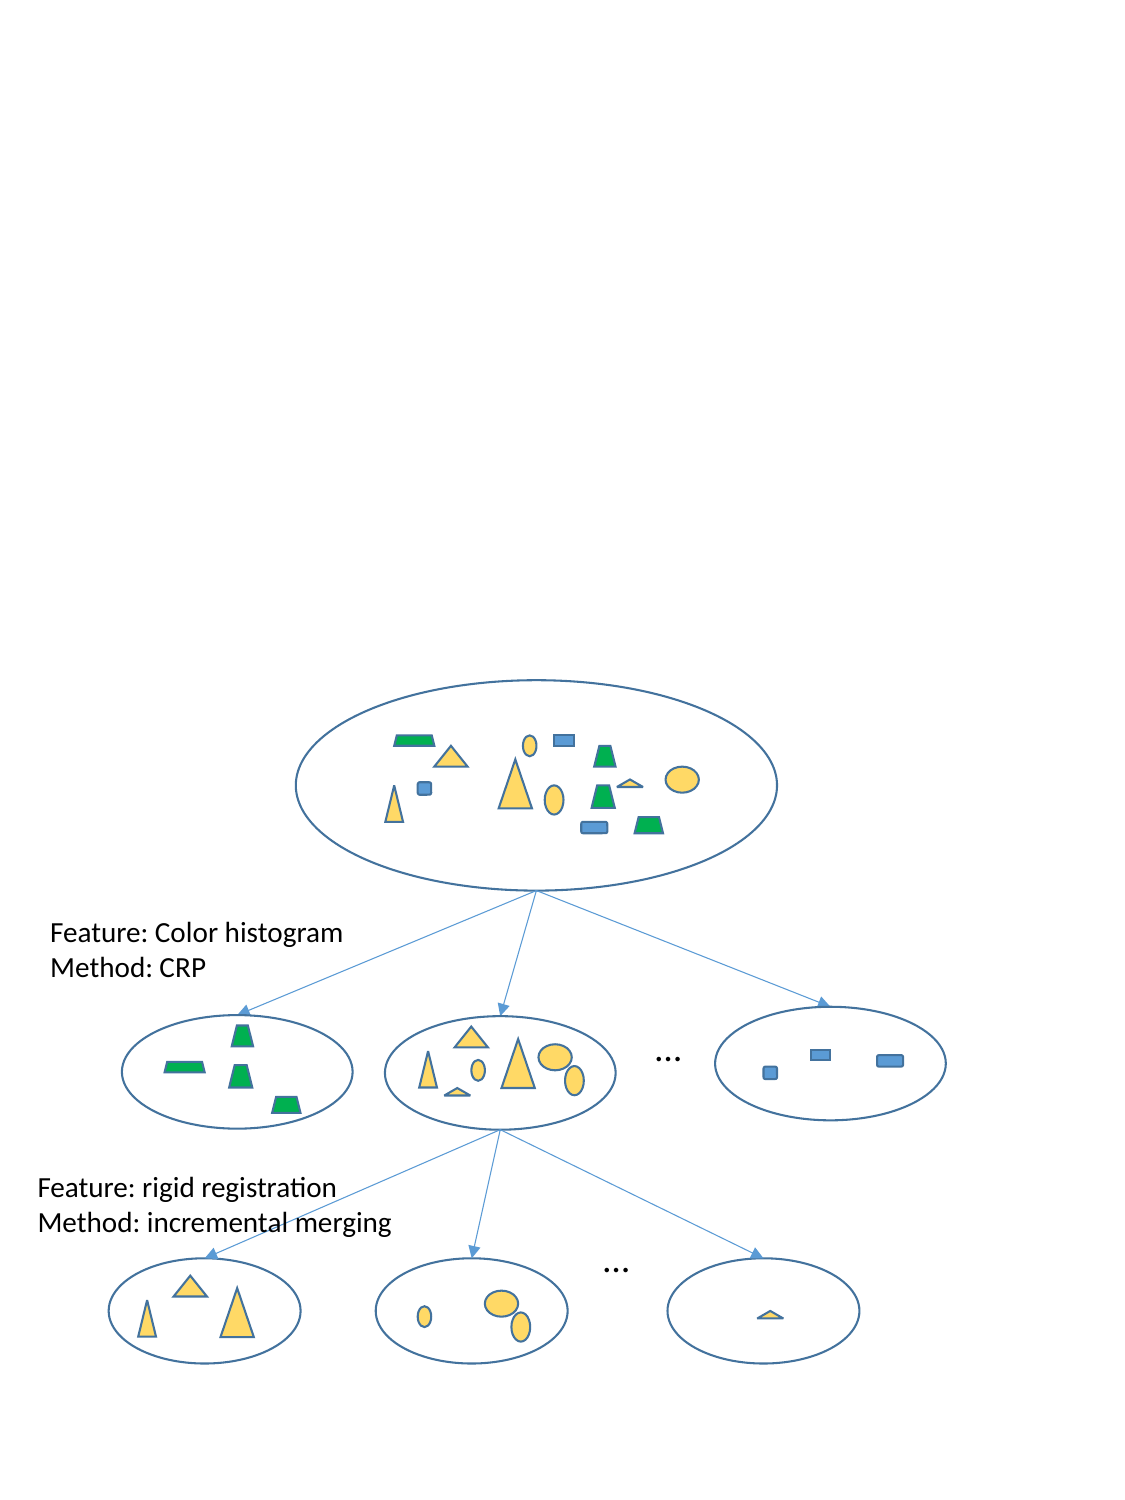

Feature: Color histogram
Method: CRP

…

Feature: rigid registration
Method: incremental merging
…